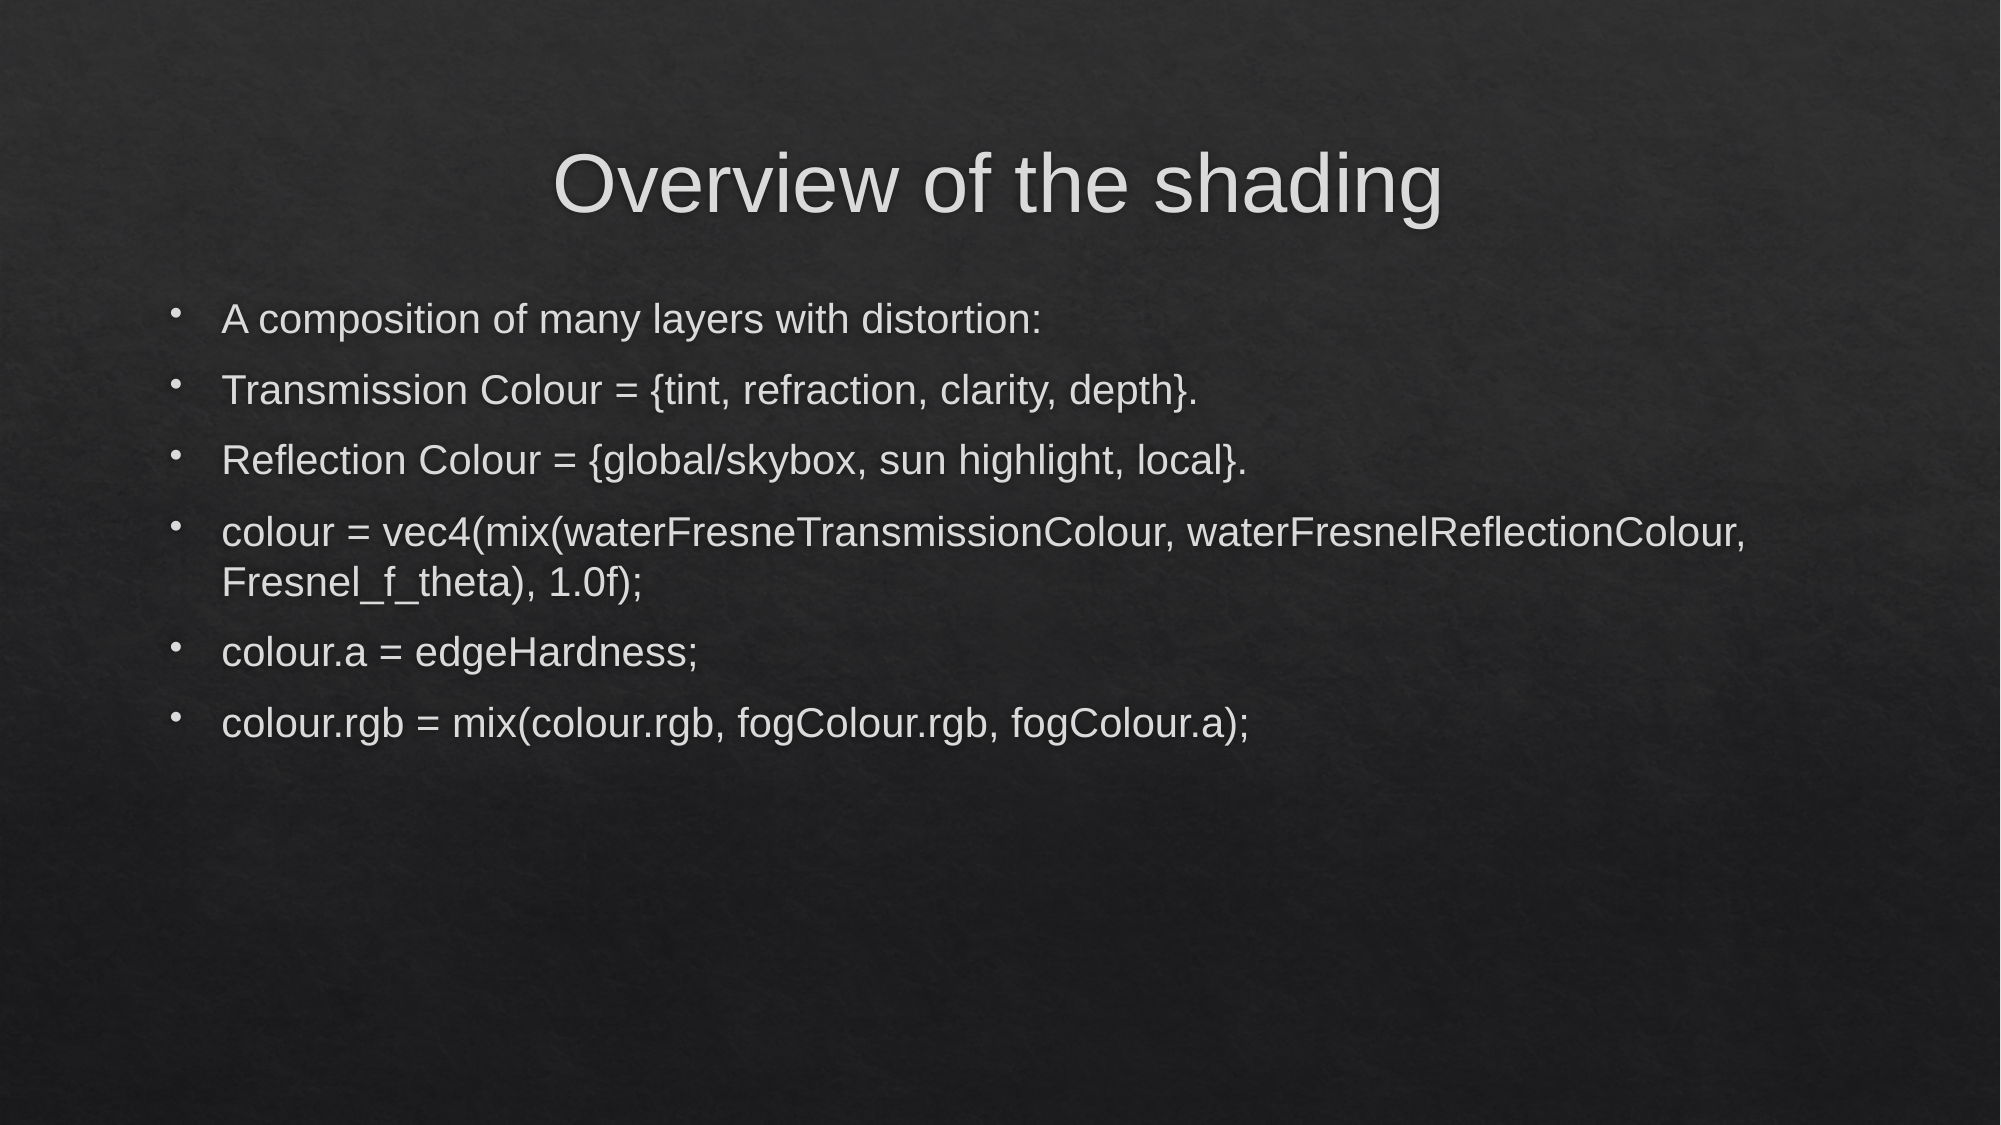

# Overview of the shading
A composition of many layers with distortion:
Transmission Colour = {tint, refraction, clarity, depth}.
Reflection Colour = {global/skybox, sun highlight, local}.
colour = vec4(mix(waterFresneTransmissionColour, waterFresnelReflectionColour, Fresnel_f_theta), 1.0f);
colour.a = edgeHardness;
colour.rgb = mix(colour.rgb, fogColour.rgb, fogColour.a);